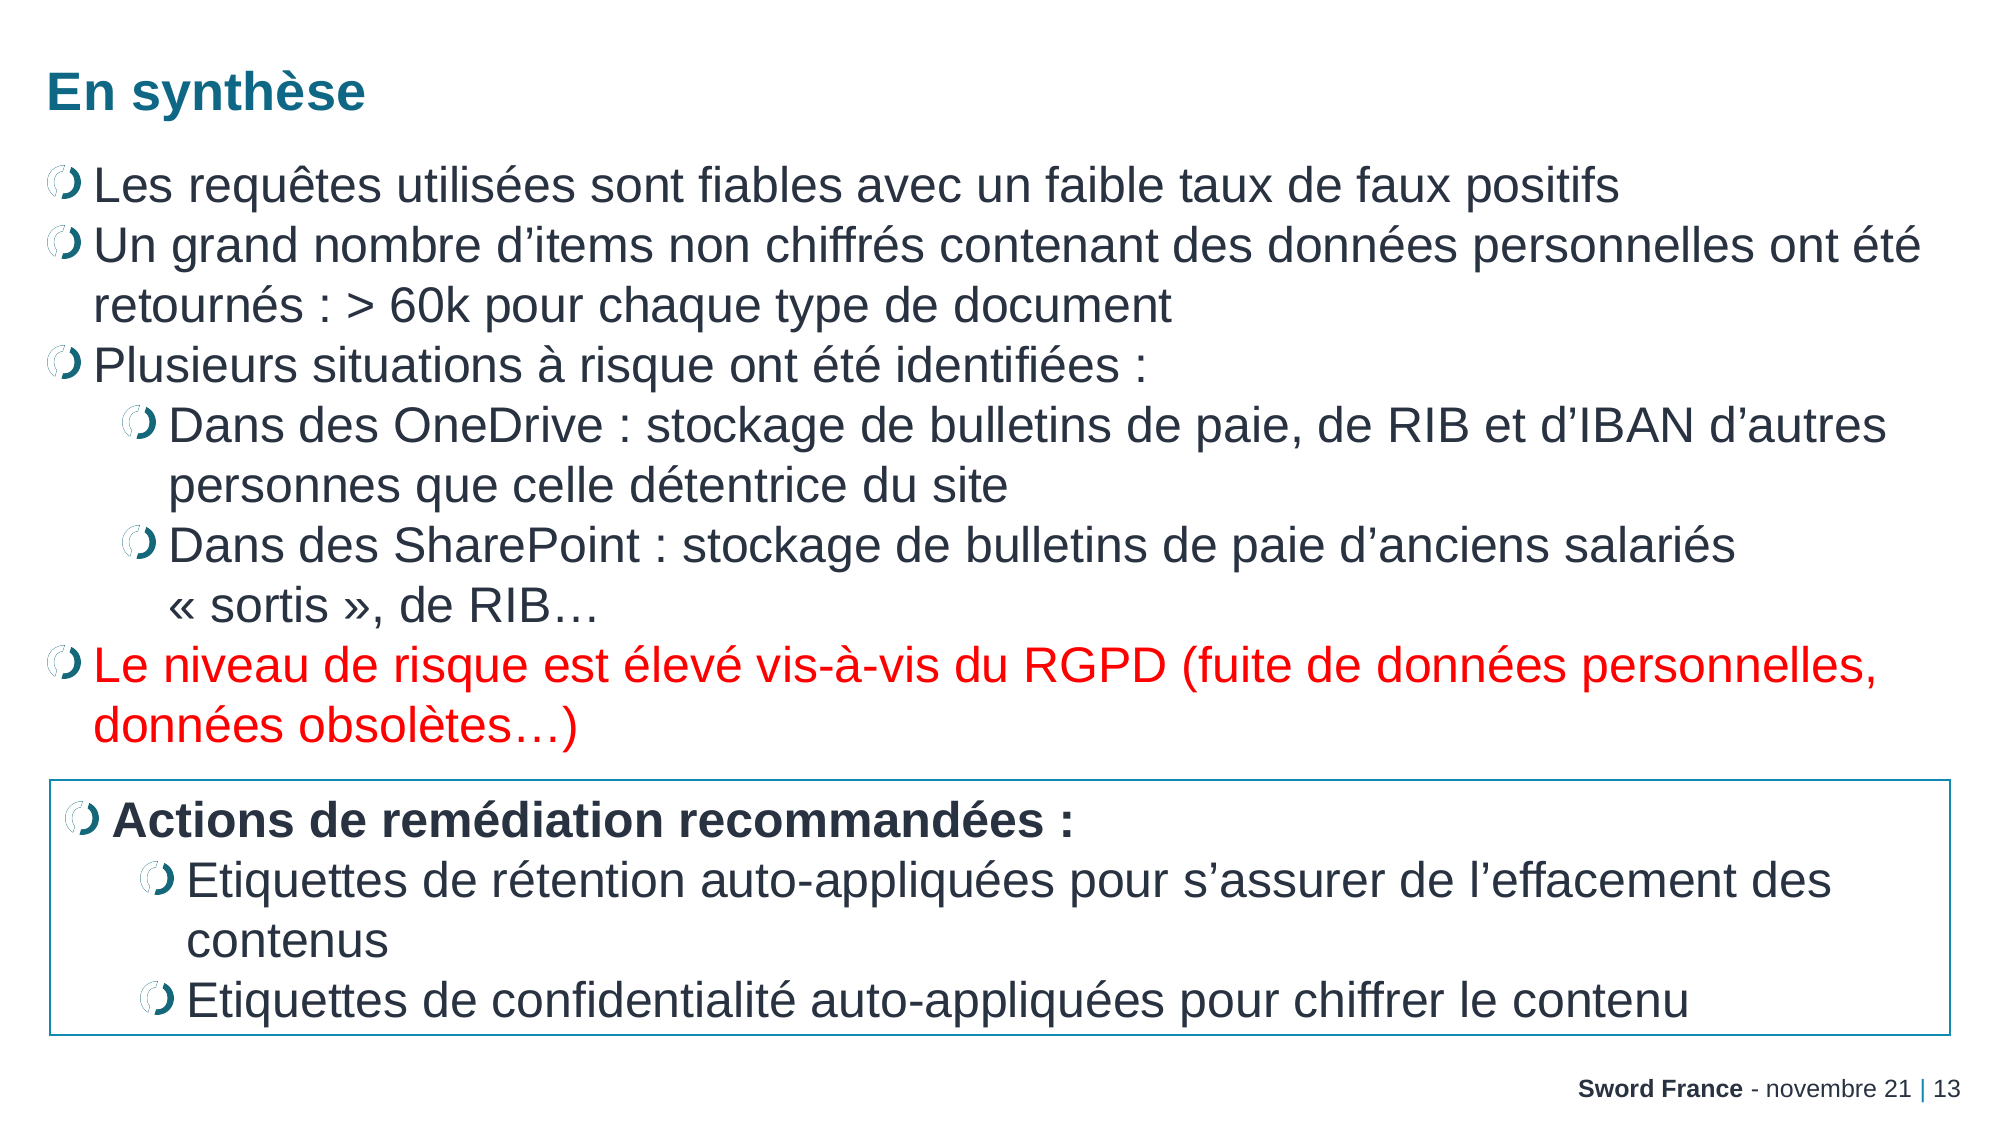

# En synthèse
Les requêtes utilisées sont fiables avec un faible taux de faux positifs
Un grand nombre d’items non chiffrés contenant des données personnelles ont été retournés : > 60k pour chaque type de document
Plusieurs situations à risque ont été identifiées :
Dans des OneDrive : stockage de bulletins de paie, de RIB et d’IBAN d’autres personnes que celle détentrice du site
Dans des SharePoint : stockage de bulletins de paie d’anciens salariés « sortis », de RIB…
Le niveau de risque est élevé vis-à-vis du RGPD (fuite de données personnelles, données obsolètes…)

Actions de remédiation recommandées :
Etiquettes de rétention auto-appliquées pour s’assurer de l’effacement des contenus
Etiquettes de confidentialité auto-appliquées pour chiffrer le contenu